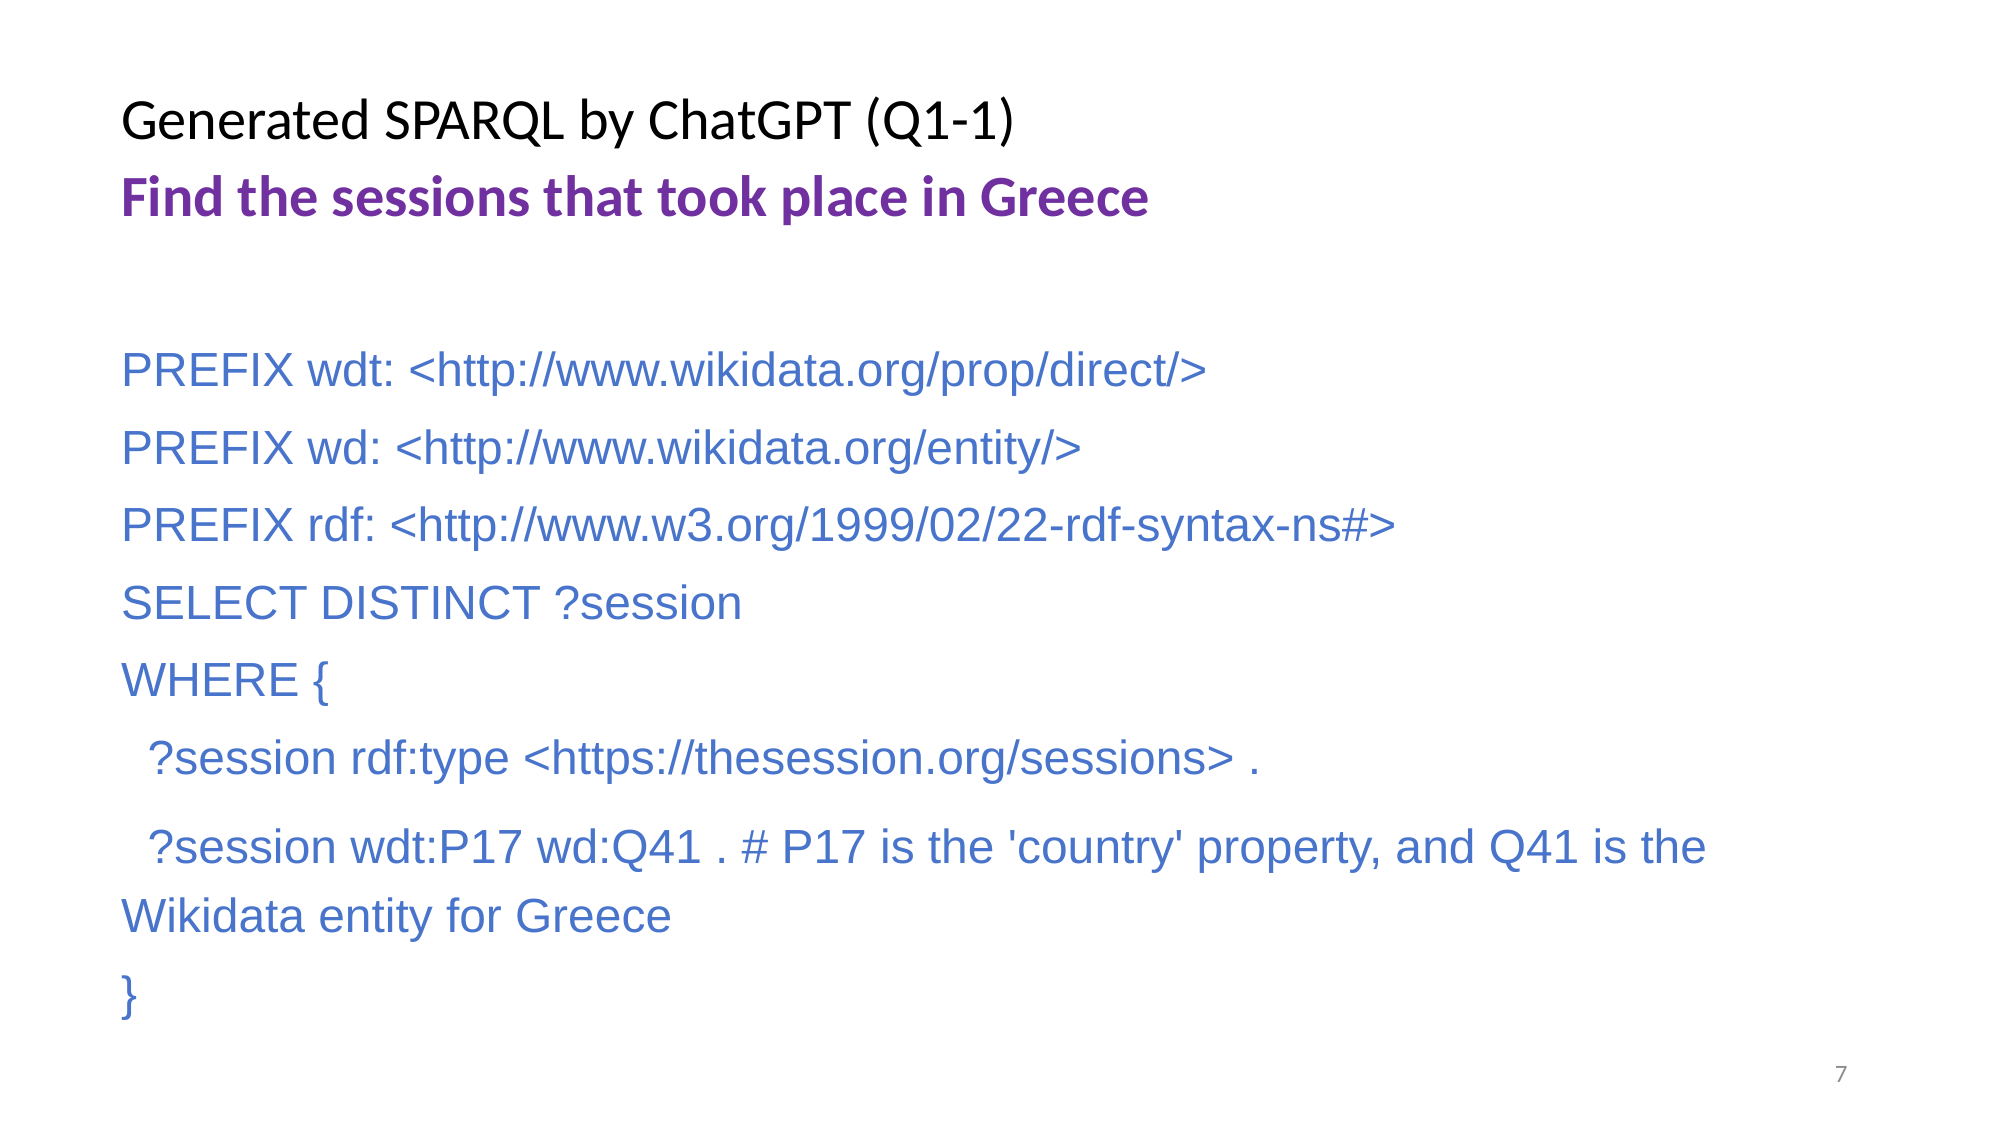

# Generated SPARQL by ChatGPT (Q1-1) Find the sessions that took place in Greece

PREFIX wdt: <http://www.wikidata.org/prop/direct/>
PREFIX wd: <http://www.wikidata.org/entity/>
PREFIX rdf: <http://www.w3.org/1999/02/22-rdf-syntax-ns#>
SELECT DISTINCT ?session
WHERE {
  ?session rdf:type <https://thesession.org/sessions> .
  ?session wdt:P17 wd:Q41 . # P17 is the 'country' property, and Q41 is the Wikidata entity for Greece
}
wdt:P17, country
7
In order for you to generate the following SPARQL, how should I ask you in a natural language (English)?
ChatGpt 4o:
“Can you provide a SPARQL query to retrieve sessions from The Session website that are located in Greece, including the session’s name?”